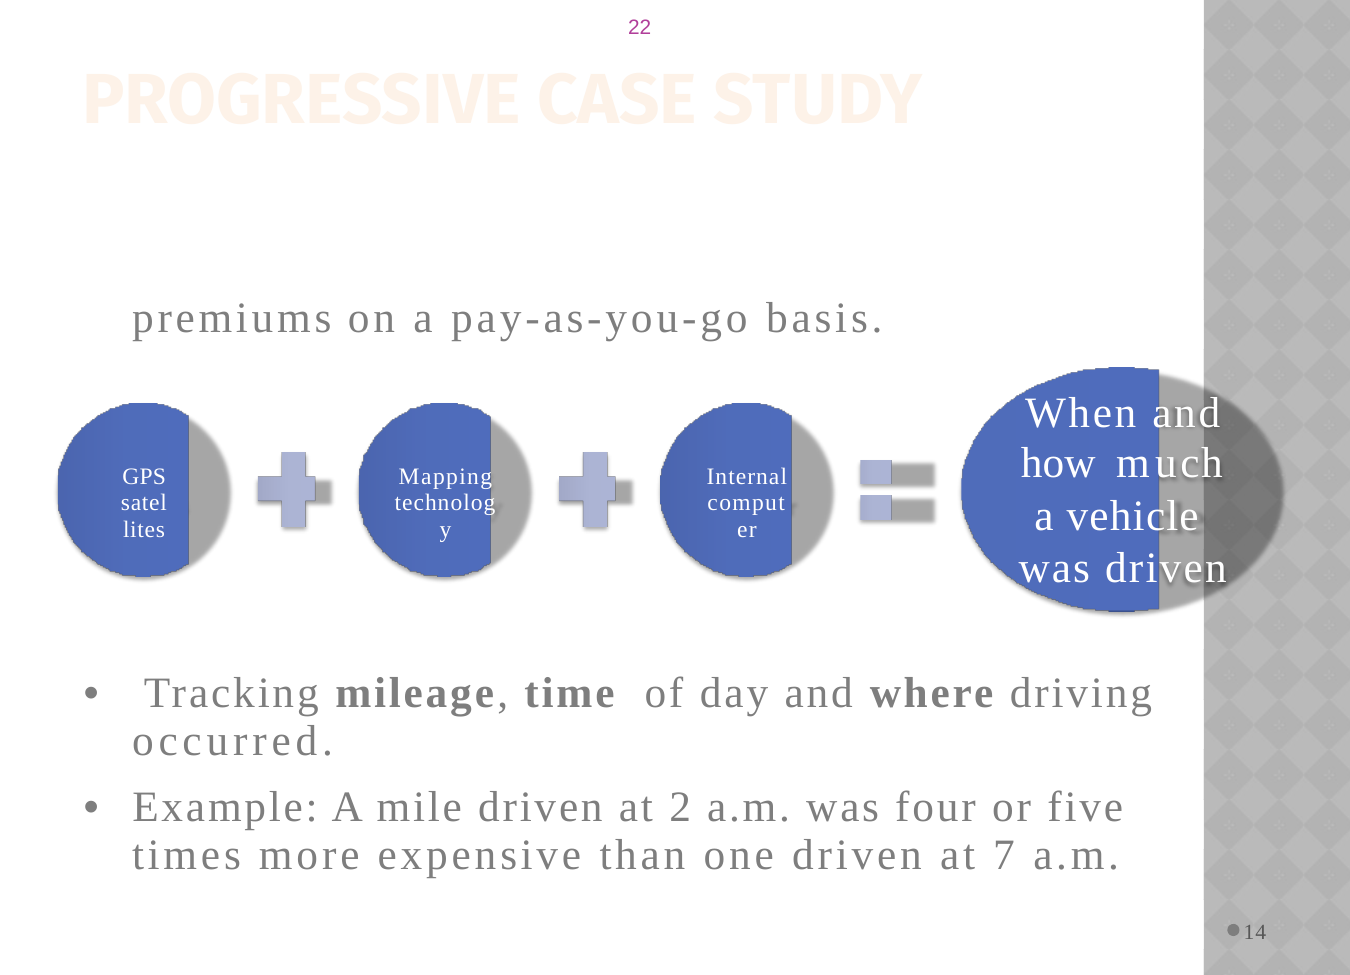

Progressive case study
premiums
on a pay-as-you-go basis.

When and
how much
a vehicle
was driven

GPS
satellites
Mapping
technology
Internal
computer

Tracking mileage, time  of day and where driving
occurred.
•
•  Example: A mile driven at 2 a.m. was four or five
times more expensive than one driven at 7 a.m.
14